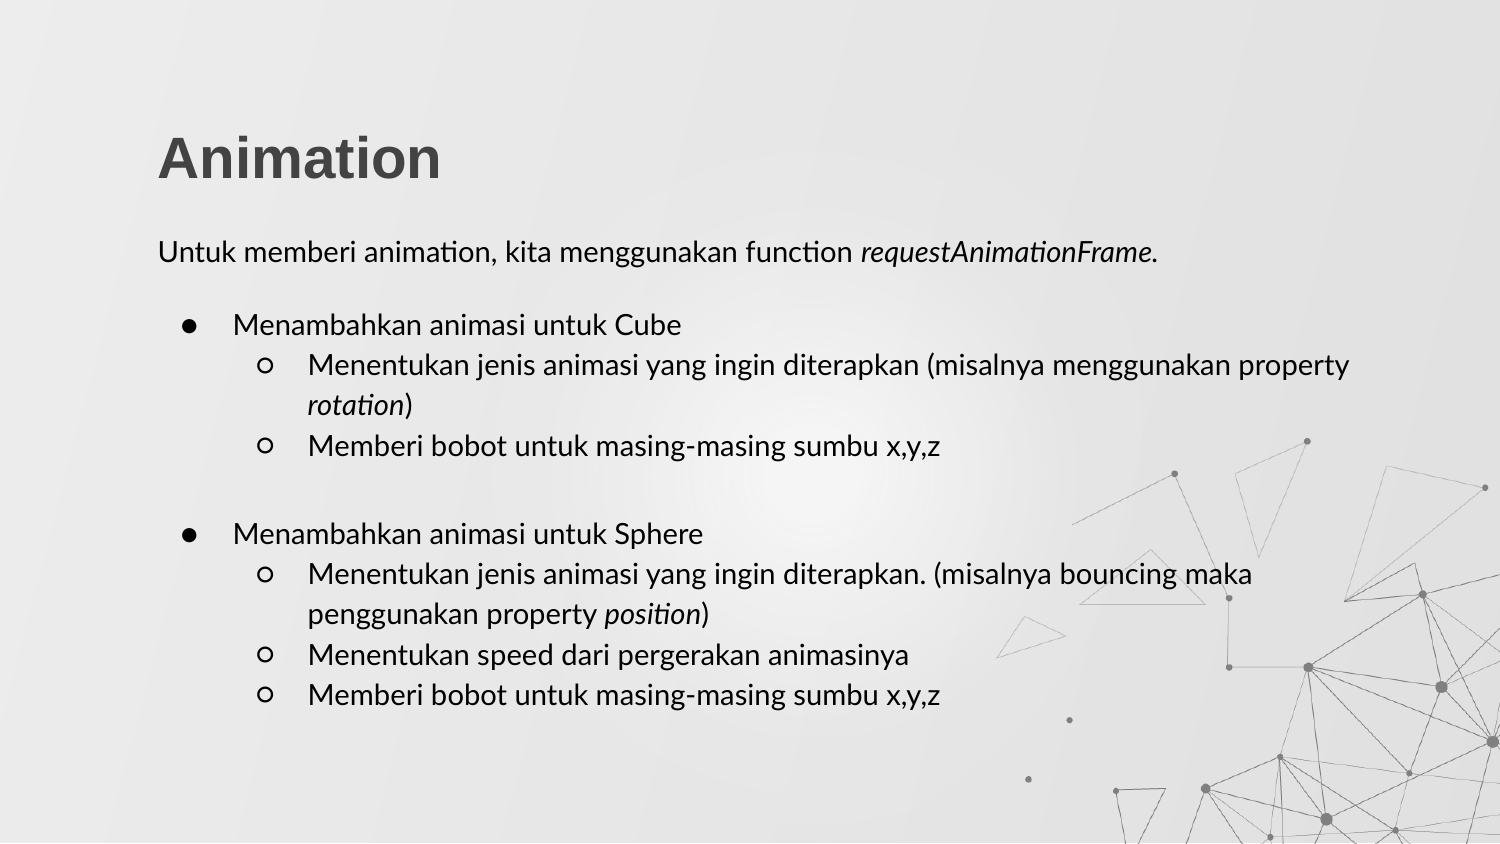

# Animation
Untuk memberi animation, kita menggunakan function requestAnimationFrame.
Menambahkan animasi untuk Cube
Menentukan jenis animasi yang ingin diterapkan (misalnya menggunakan property rotation)
Memberi bobot untuk masing-masing sumbu x,y,z

Menambahkan animasi untuk Sphere
Menentukan jenis animasi yang ingin diterapkan. (misalnya bouncing maka penggunakan property position)
Menentukan speed dari pergerakan animasinya
Memberi bobot untuk masing-masing sumbu x,y,z